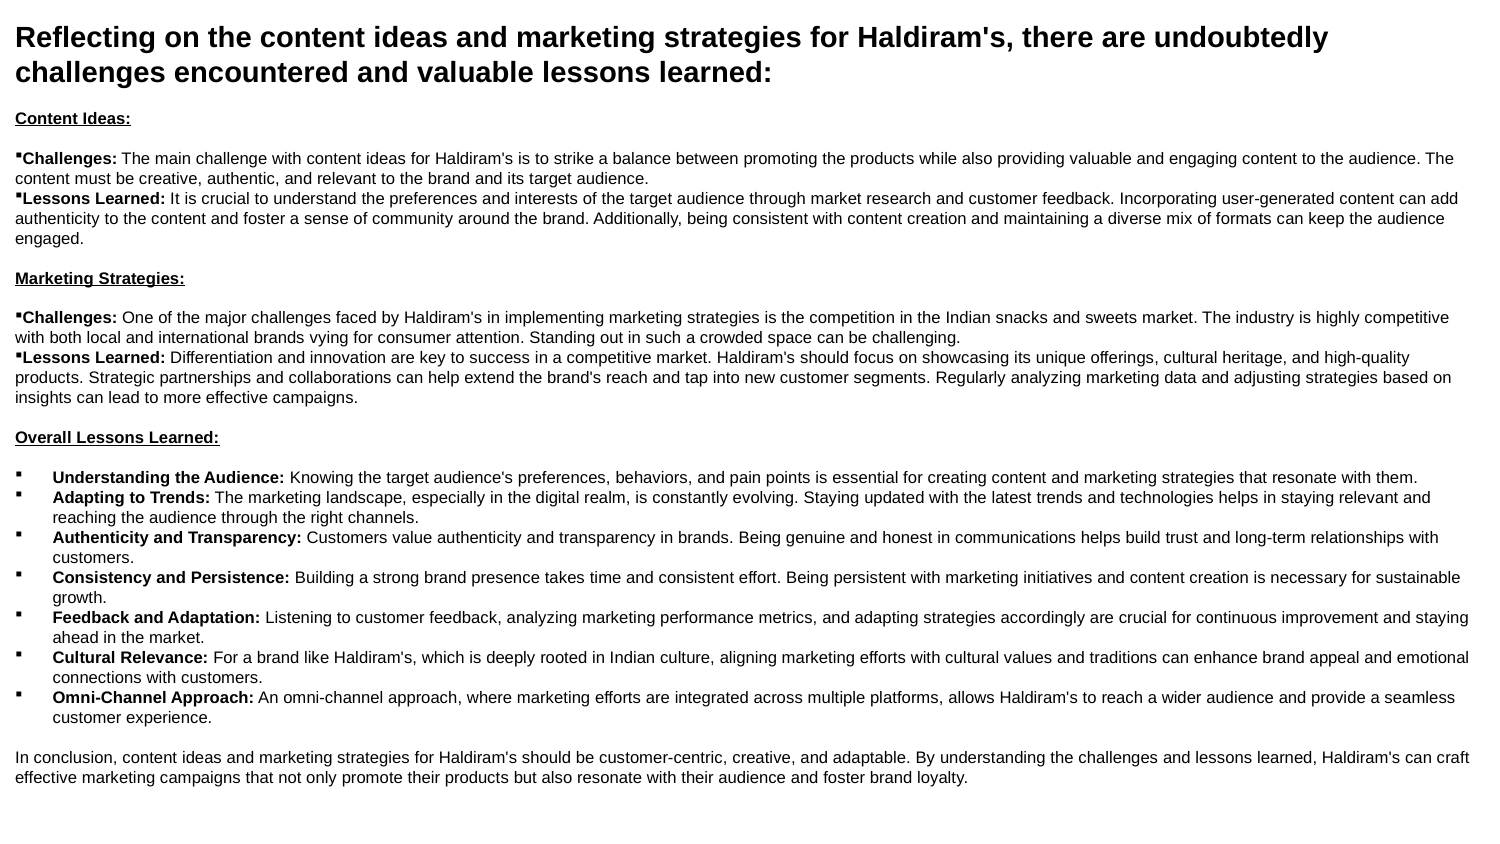

Reflecting on the content ideas and marketing strategies for Haldiram's, there are undoubtedly challenges encountered and valuable lessons learned:

Content Ideas:

Challenges: The main challenge with content ideas for Haldiram's is to strike a balance between promoting the products while also providing valuable and engaging content to the audience. The content must be creative, authentic, and relevant to the brand and its target audience.
Lessons Learned: It is crucial to understand the preferences and interests of the target audience through market research and customer feedback. Incorporating user-generated content can add authenticity to the content and foster a sense of community around the brand. Additionally, being consistent with content creation and maintaining a diverse mix of formats can keep the audience engaged.

Marketing Strategies:

Challenges: One of the major challenges faced by Haldiram's in implementing marketing strategies is the competition in the Indian snacks and sweets market. The industry is highly competitive with both local and international brands vying for consumer attention. Standing out in such a crowded space can be challenging.
Lessons Learned: Differentiation and innovation are key to success in a competitive market. Haldiram's should focus on showcasing its unique offerings, cultural heritage, and high-quality products. Strategic partnerships and collaborations can help extend the brand's reach and tap into new customer segments. Regularly analyzing marketing data and adjusting strategies based on insights can lead to more effective campaigns.

Overall Lessons Learned:

Understanding the Audience: Knowing the target audience's preferences, behaviors, and pain points is essential for creating content and marketing strategies that resonate with them.
Adapting to Trends: The marketing landscape, especially in the digital realm, is constantly evolving. Staying updated with the latest trends and technologies helps in staying relevant and reaching the audience through the right channels.
Authenticity and Transparency: Customers value authenticity and transparency in brands. Being genuine and honest in communications helps build trust and long-term relationships with customers.
Consistency and Persistence: Building a strong brand presence takes time and consistent effort. Being persistent with marketing initiatives and content creation is necessary for sustainable growth.
Feedback and Adaptation: Listening to customer feedback, analyzing marketing performance metrics, and adapting strategies accordingly are crucial for continuous improvement and staying ahead in the market.
Cultural Relevance: For a brand like Haldiram's, which is deeply rooted in Indian culture, aligning marketing efforts with cultural values and traditions can enhance brand appeal and emotional connections with customers.
Omni-Channel Approach: An omni-channel approach, where marketing efforts are integrated across multiple platforms, allows Haldiram's to reach a wider audience and provide a seamless customer experience.

In conclusion, content ideas and marketing strategies for Haldiram's should be customer-centric, creative, and adaptable. By understanding the challenges and lessons learned, Haldiram's can craft effective marketing campaigns that not only promote their products but also resonate with their audience and foster brand loyalty.